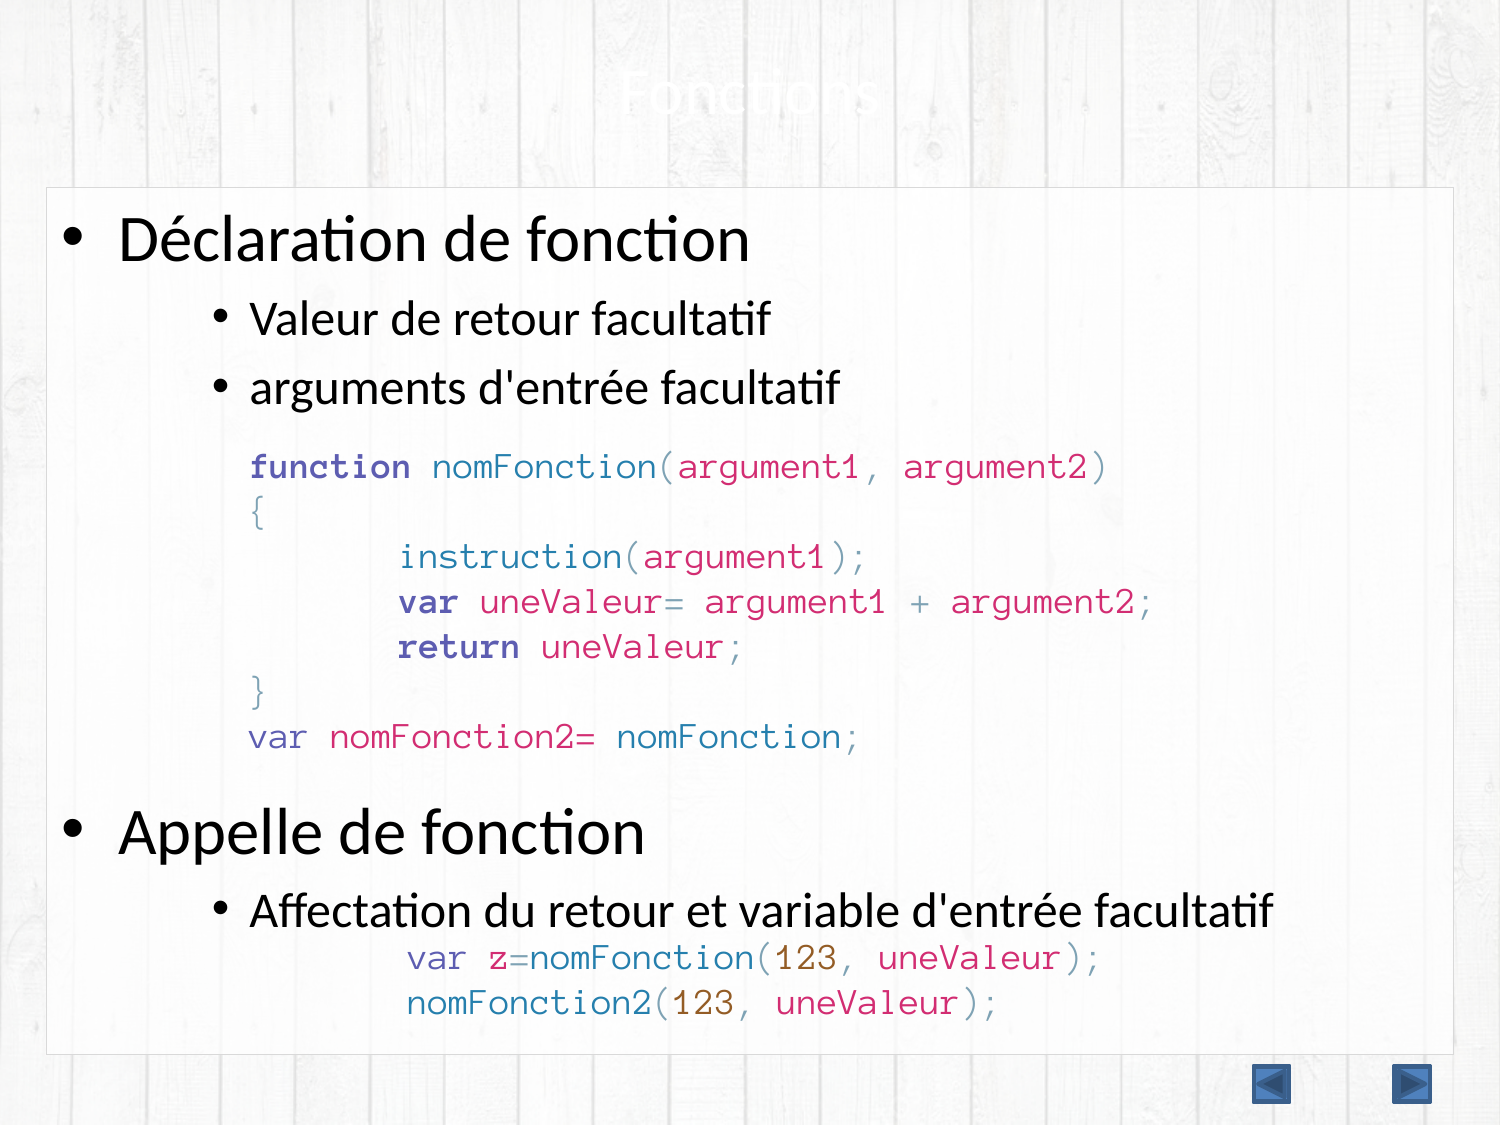

# Fonctions
Déclaration de fonction
Valeur de retour facultatif
arguments d'entrée facultatif

Appelle de fonction
Affectation du retour et variable d'entrée facultatif

function nomFonction(argument1, argument2)
{
	instruction(argument1);
	var uneValeur= argument1 + argument2;
	return uneValeur;
}
var nomFonction2= nomFonction;

var z=nomFonction(123, uneValeur);
nomFonction2(123, uneValeur);